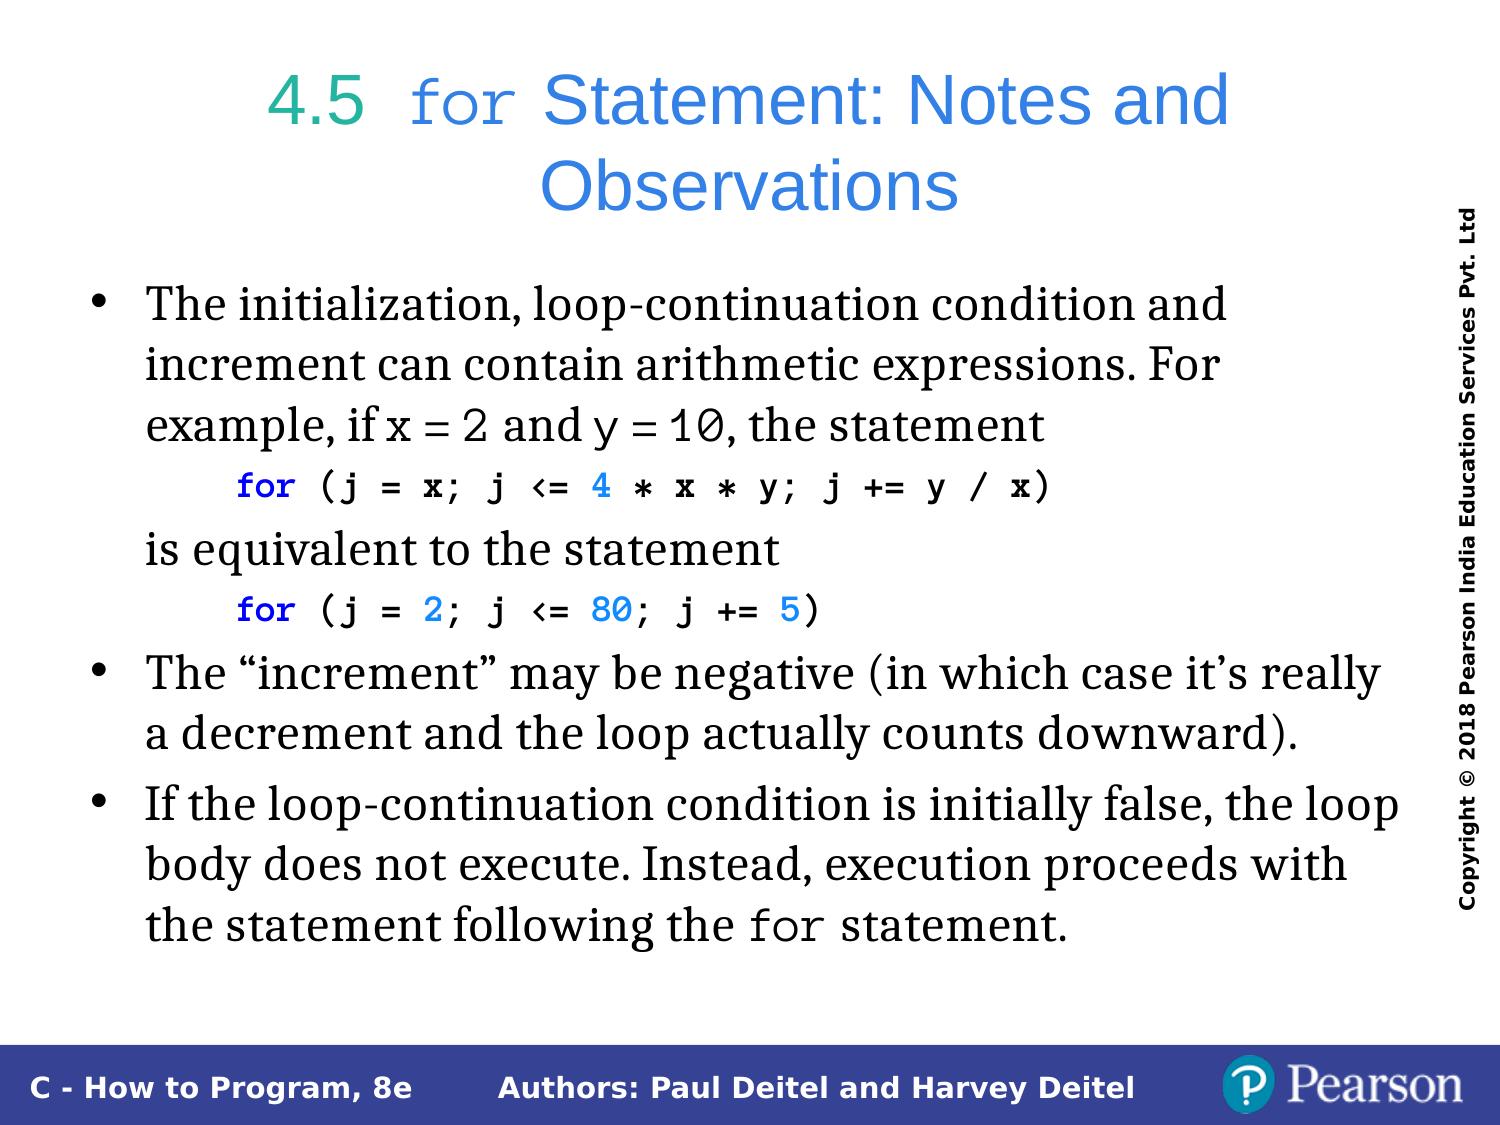

# 4.5  for Statement: Notes and Observations
The initialization, loop-continuation condition and increment can contain arithmetic expressions. For example, if x = 2 and y = 10, the statement
for (j = x; j <= 4 * x * y; j += y / x)
	is equivalent to the statement
for (j = 2; j <= 80; j += 5)
The “increment” may be negative (in which case it’s really a decrement and the loop actually counts downward).
If the loop-continuation condition is initially false, the loop body does not execute. Instead, execution proceeds with the statement following the for statement.